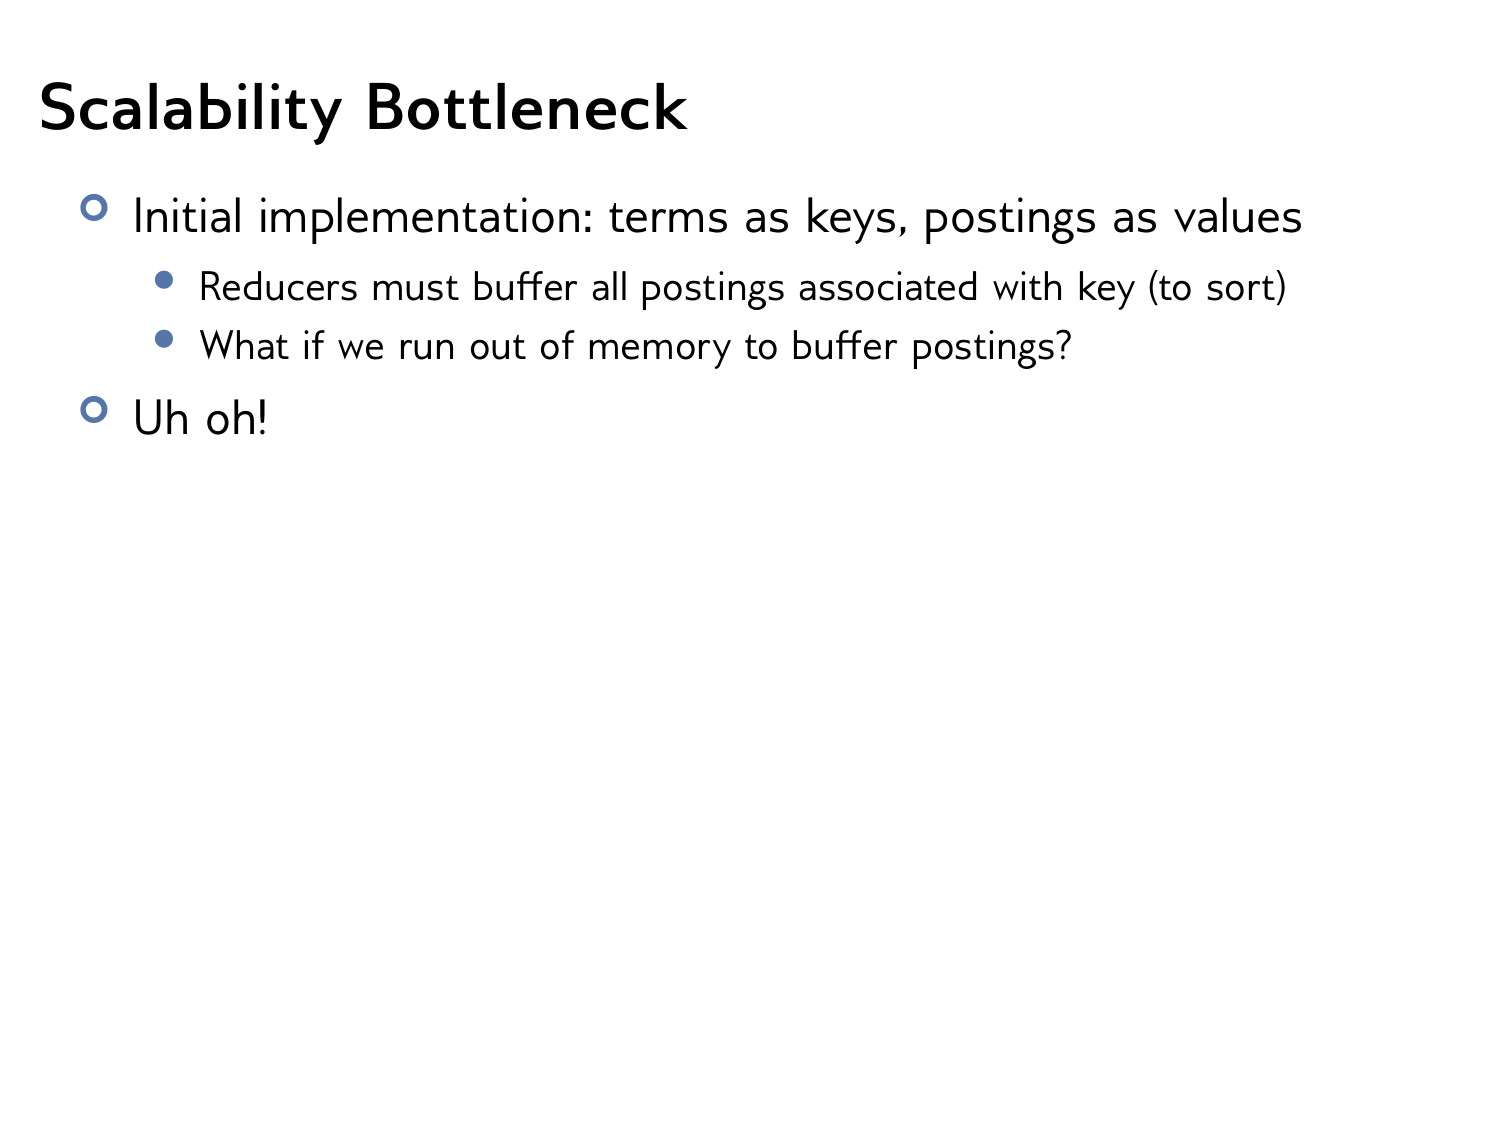

# Scalability Bottleneck
Initial implementation: terms as keys, postings as values
Reducers must buffer all postings associated with key (to sort)
What if we run out of memory to buffer postings?
Uh oh!